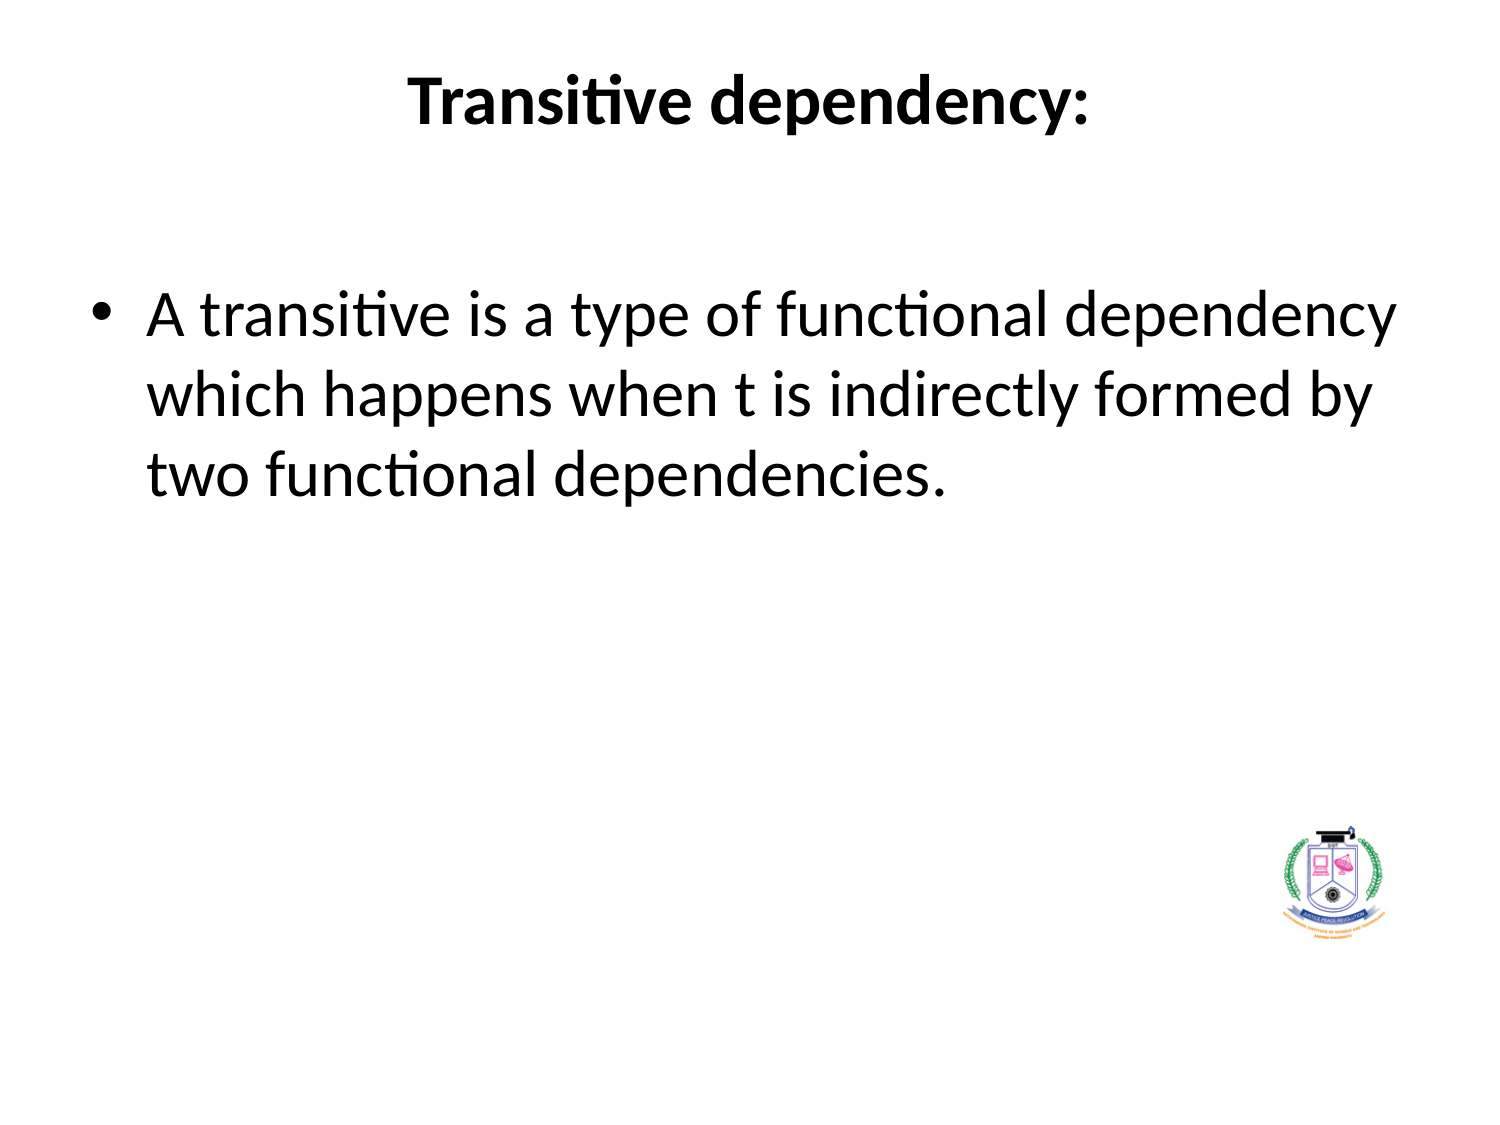

# Transitive dependency:
A transitive is a type of functional dependency which happens when t is indirectly formed by two functional dependencies.